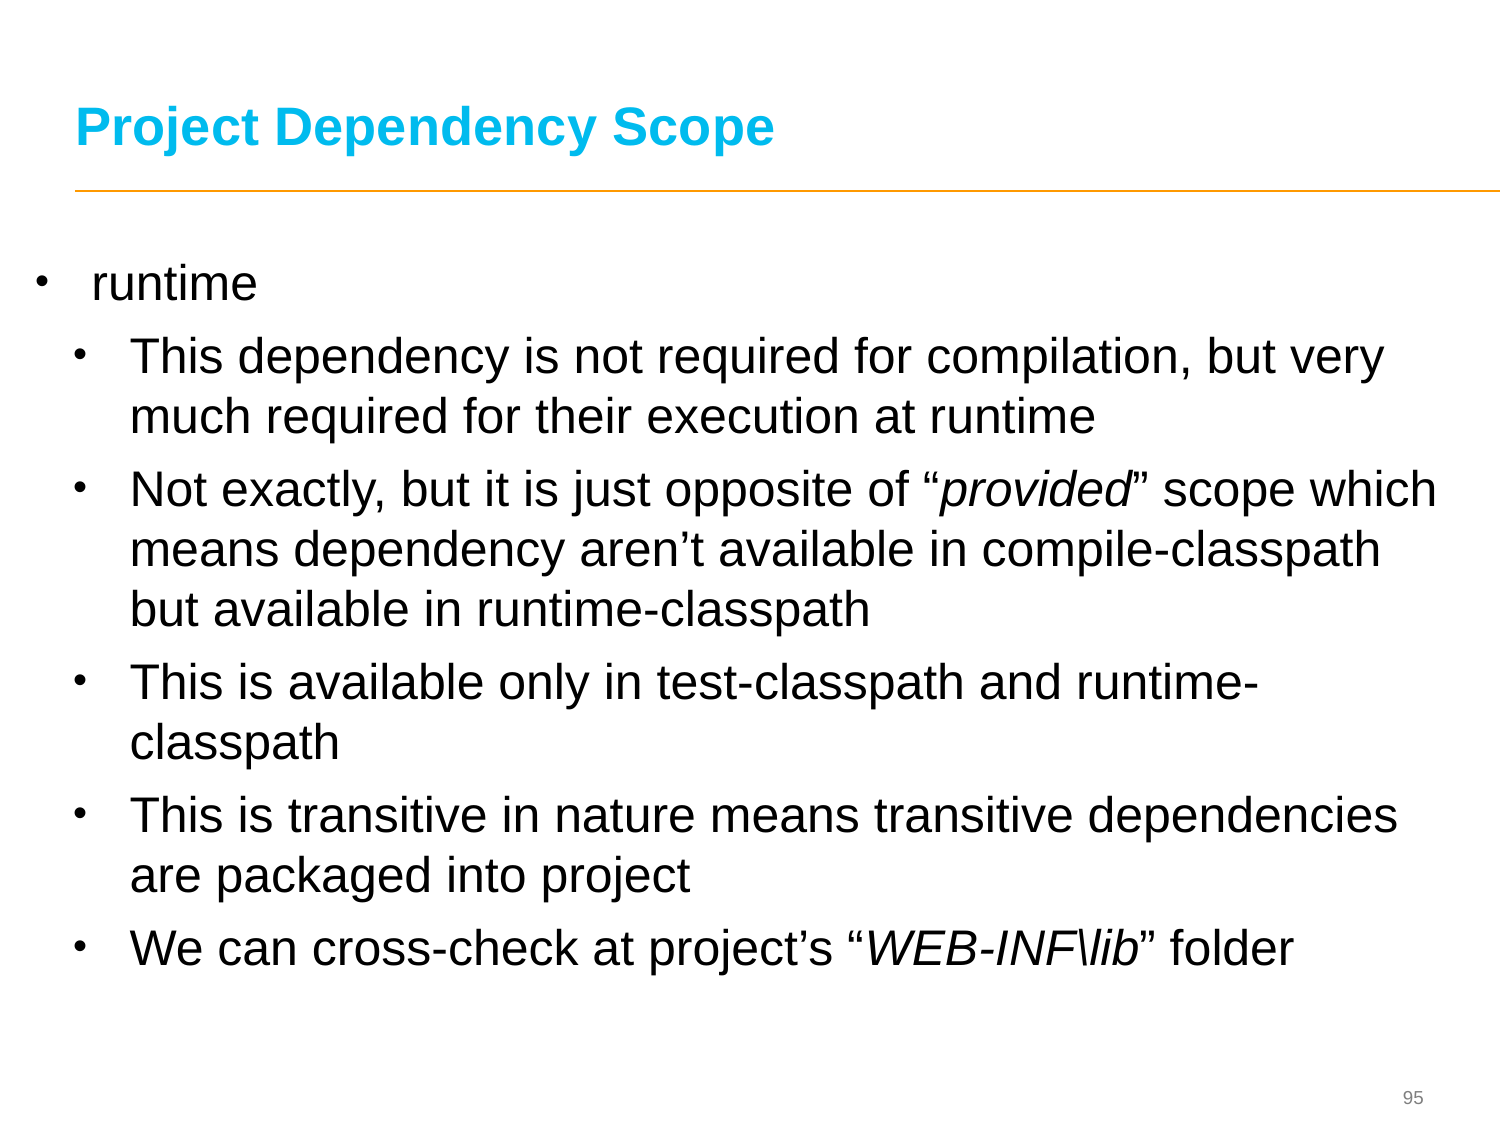

# Project Dependency Scope
runtime
This dependency is not required for compilation, but very much required for their execution at runtime
Not exactly, but it is just opposite of “provided” scope which means dependency aren’t available in compile-classpath but available in runtime-classpath
This is available only in test-classpath and runtime-classpath
This is transitive in nature means transitive dependencies are packaged into project
We can cross-check at project’s “WEB-INF\lib” folder